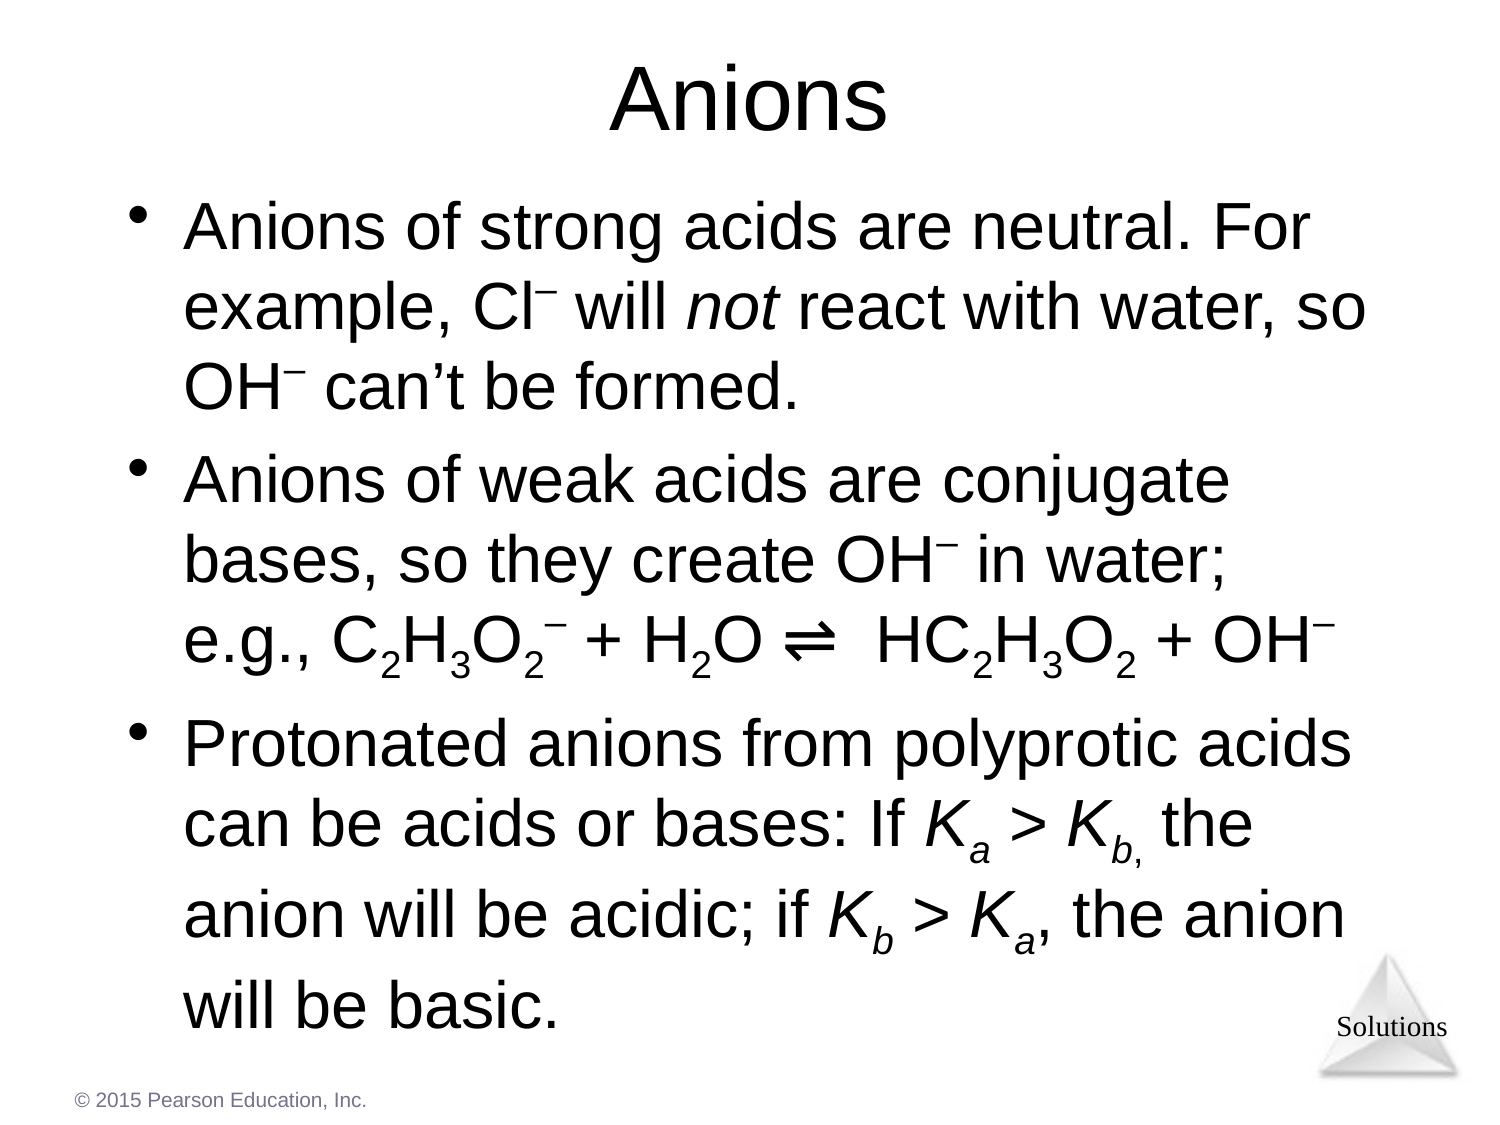

# Anions
Anions of strong acids are neutral. For example, Cl– will not react with water, so OH– can’t be formed.
Anions of weak acids are conjugate bases, so they create OH– in water; e.g., C2H3O2– + H2O ⇌  HC2H3O2 + OH–
Protonated anions from polyprotic acids can be acids or bases: If Ka > Kb, the anion will be acidic; if Kb > Ka, the anion will be basic.